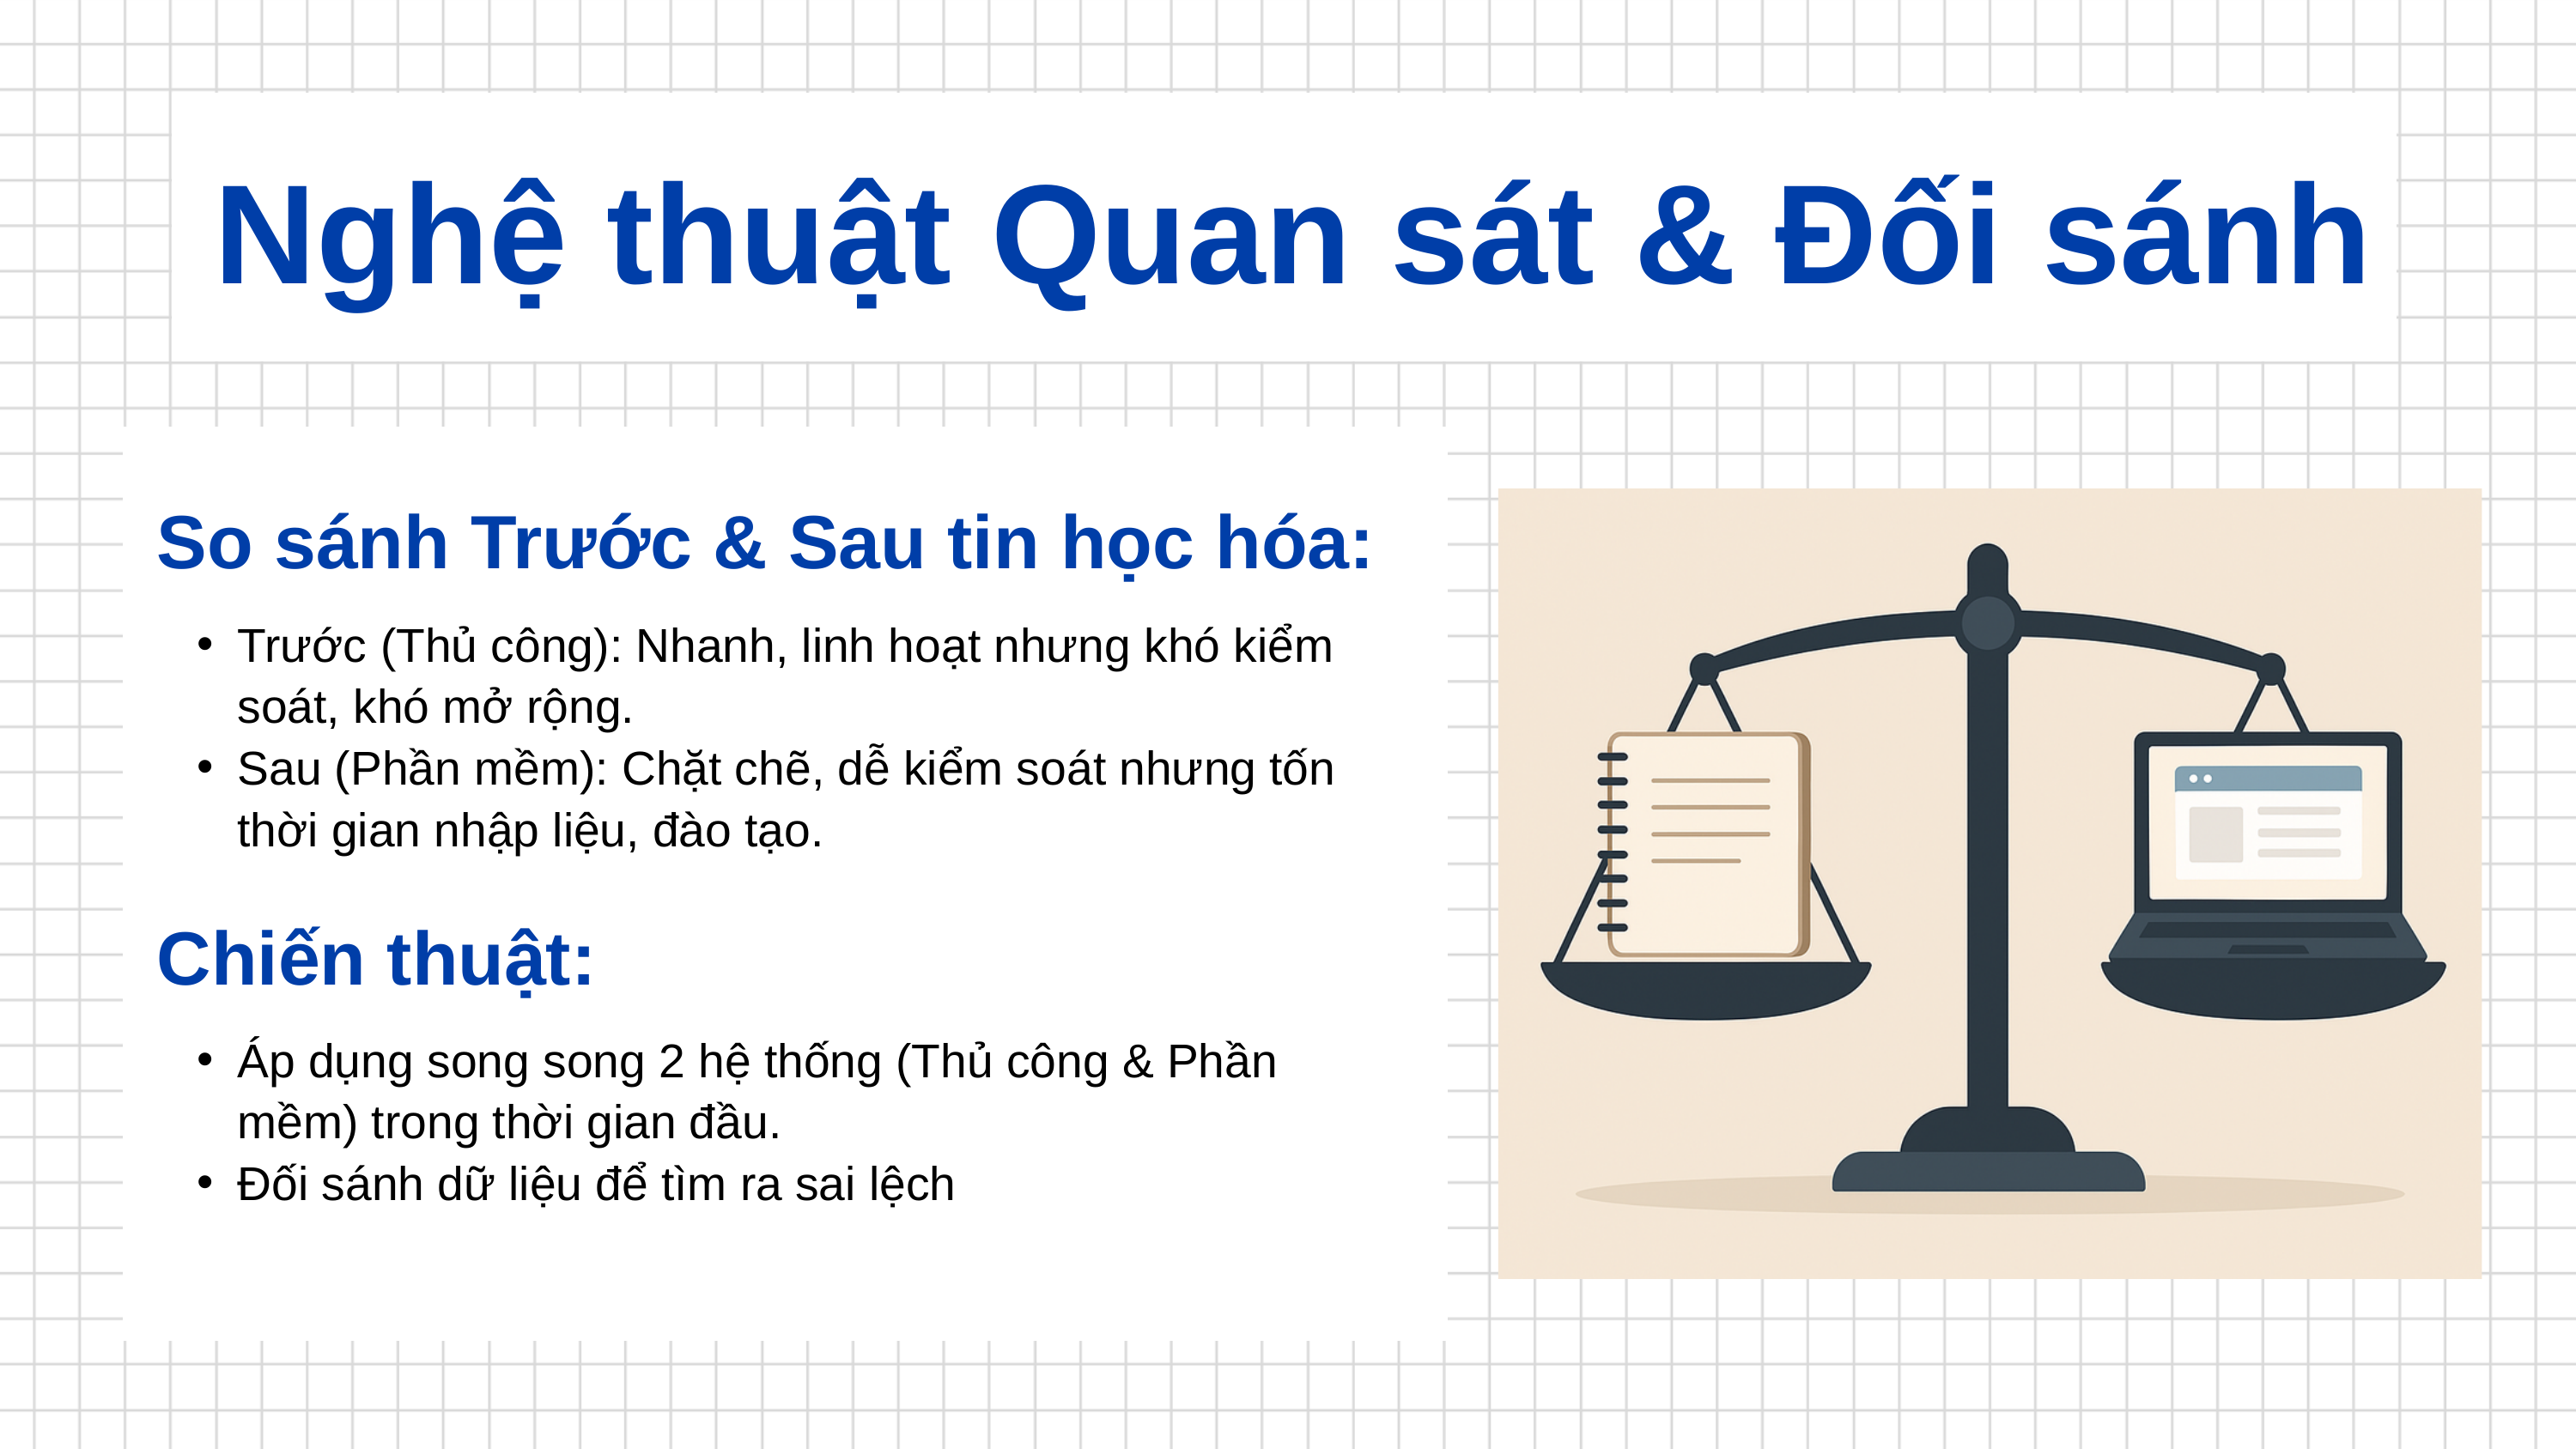

Nghệ thuật Quan sát & Đối sánh

So sánh Trước & Sau tin học hóa:
Trước (Thủ công): Nhanh, linh hoạt nhưng khó kiểm soát, khó mở rộng.
Sau (Phần mềm): Chặt chẽ, dễ kiểm soát nhưng tốn thời gian nhập liệu, đào tạo.
Chiến thuật:
Áp dụng song song 2 hệ thống (Thủ công & Phần mềm) trong thời gian đầu.
Đối sánh dữ liệu để tìm ra sai lệch